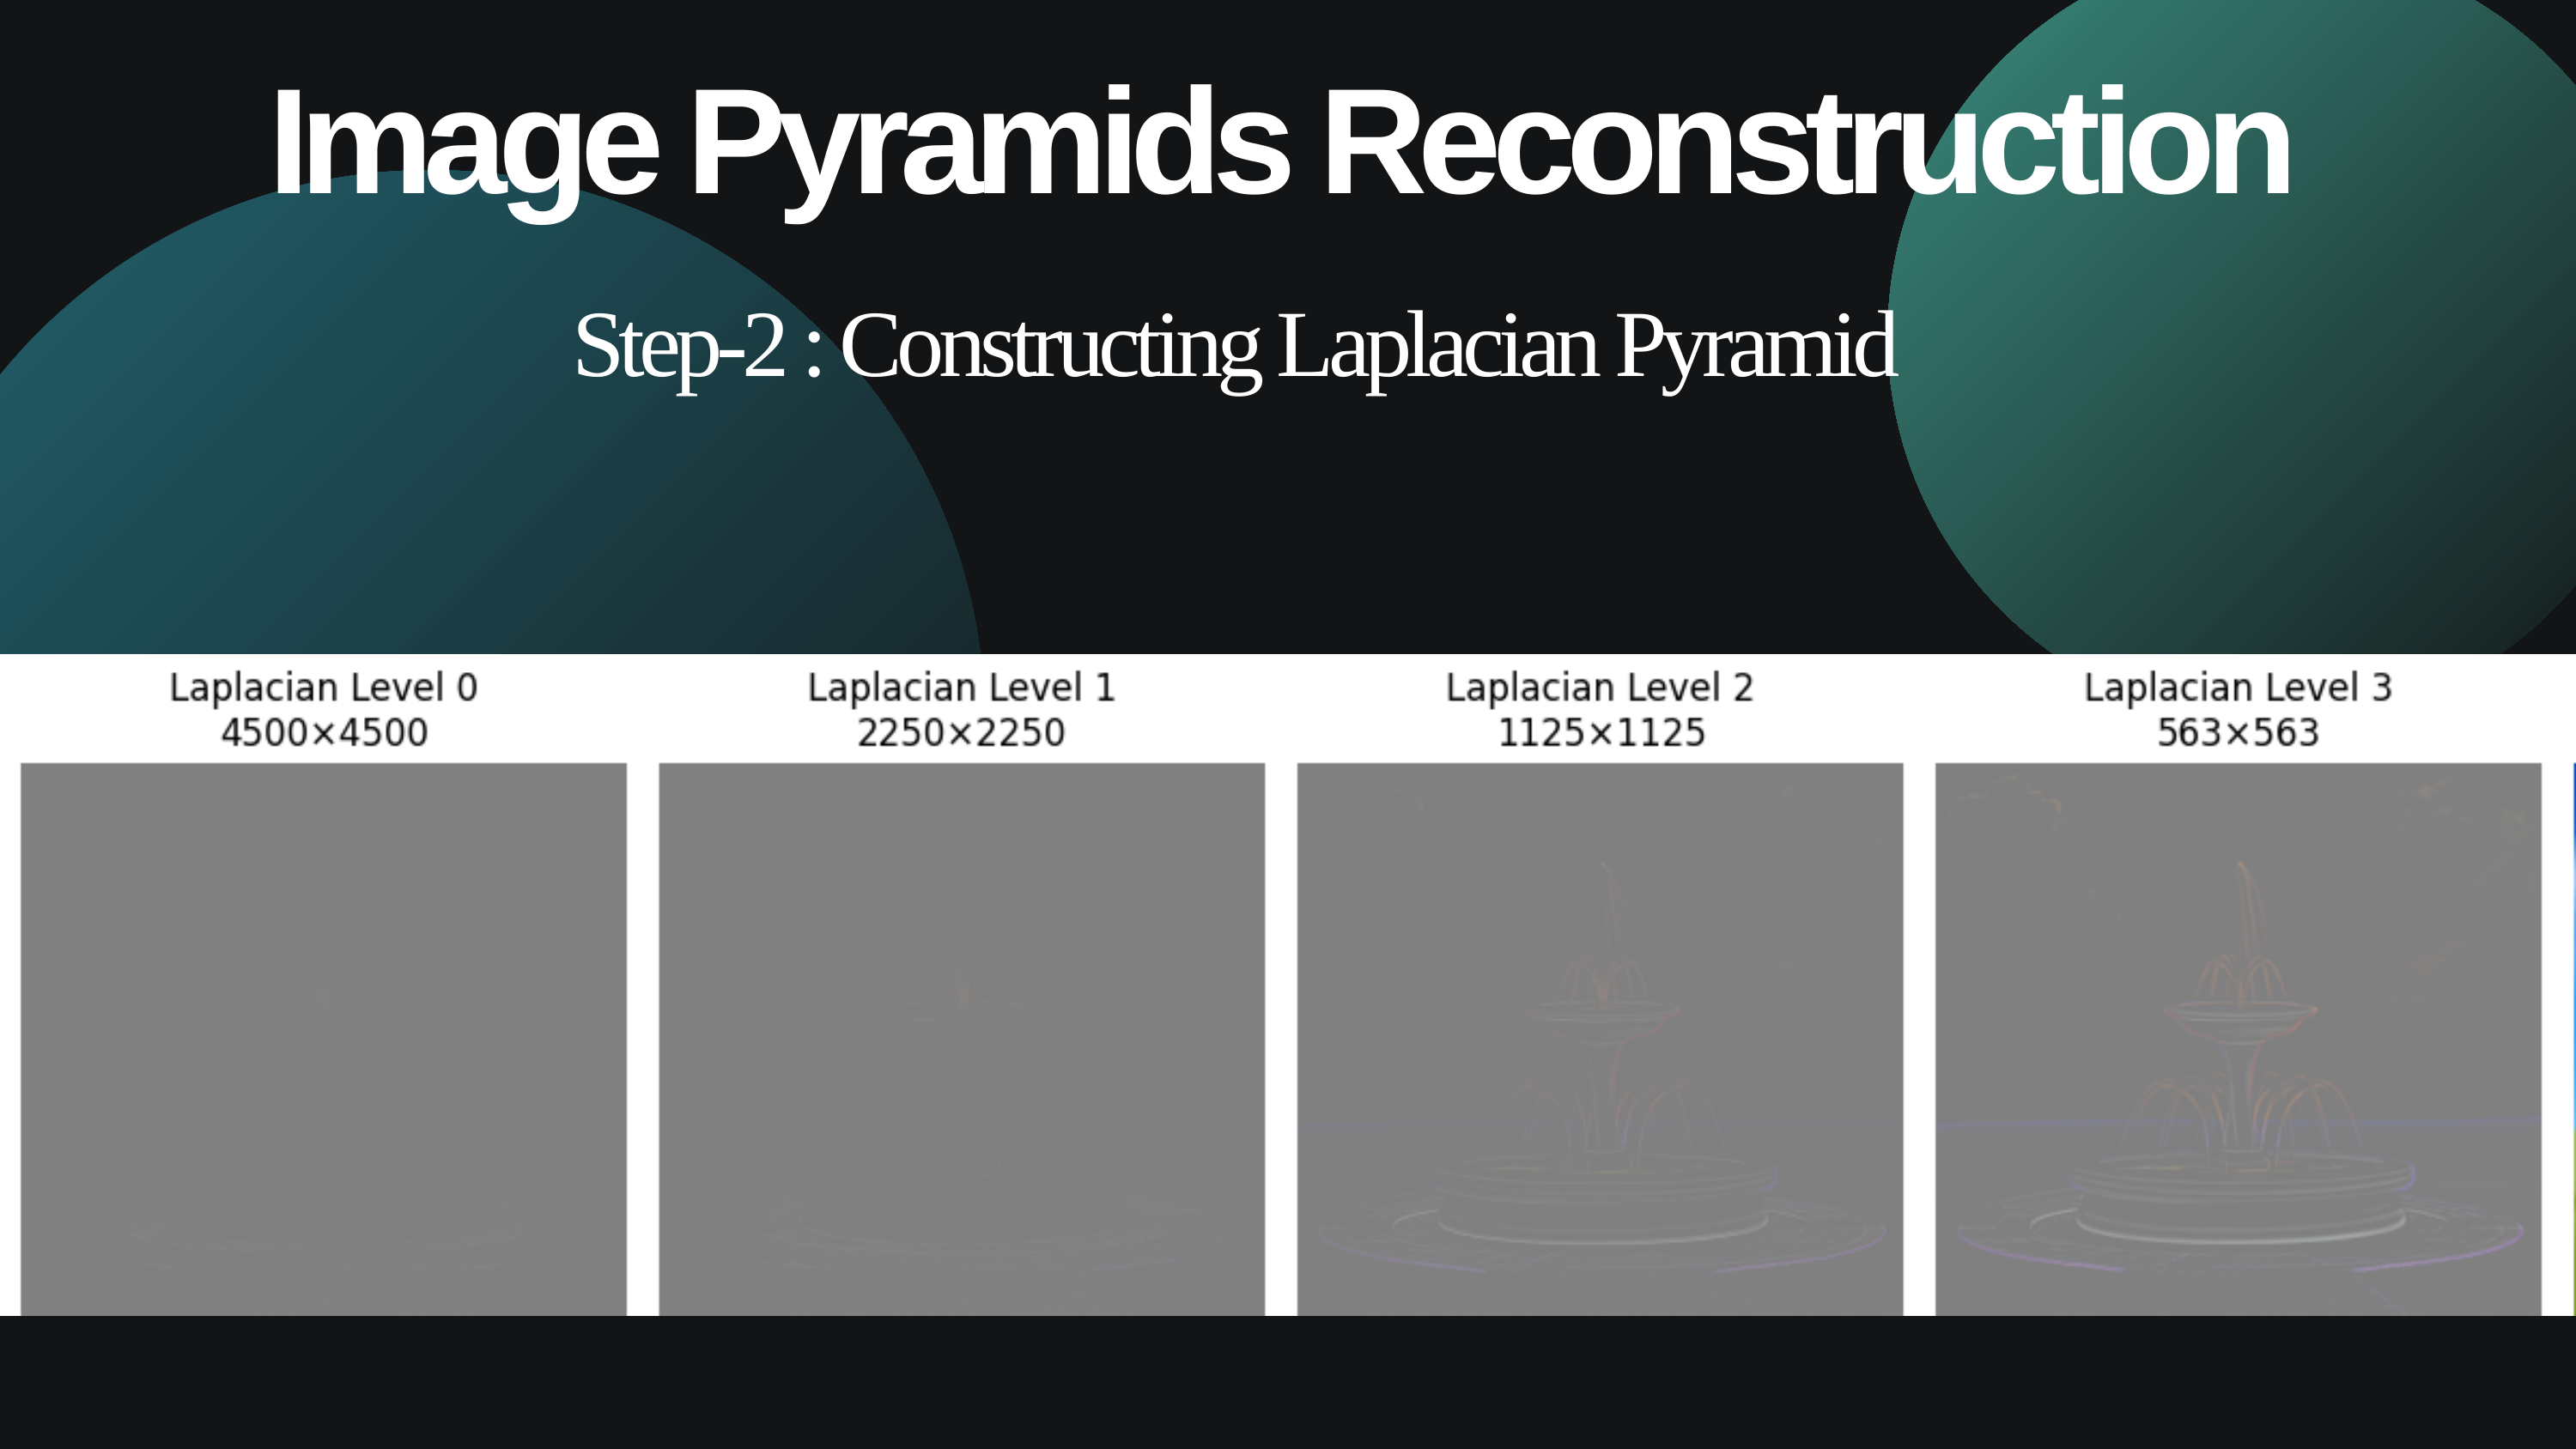

Image Pyramids Reconstruction

Step-2 : Constructing Laplacian Pyramid